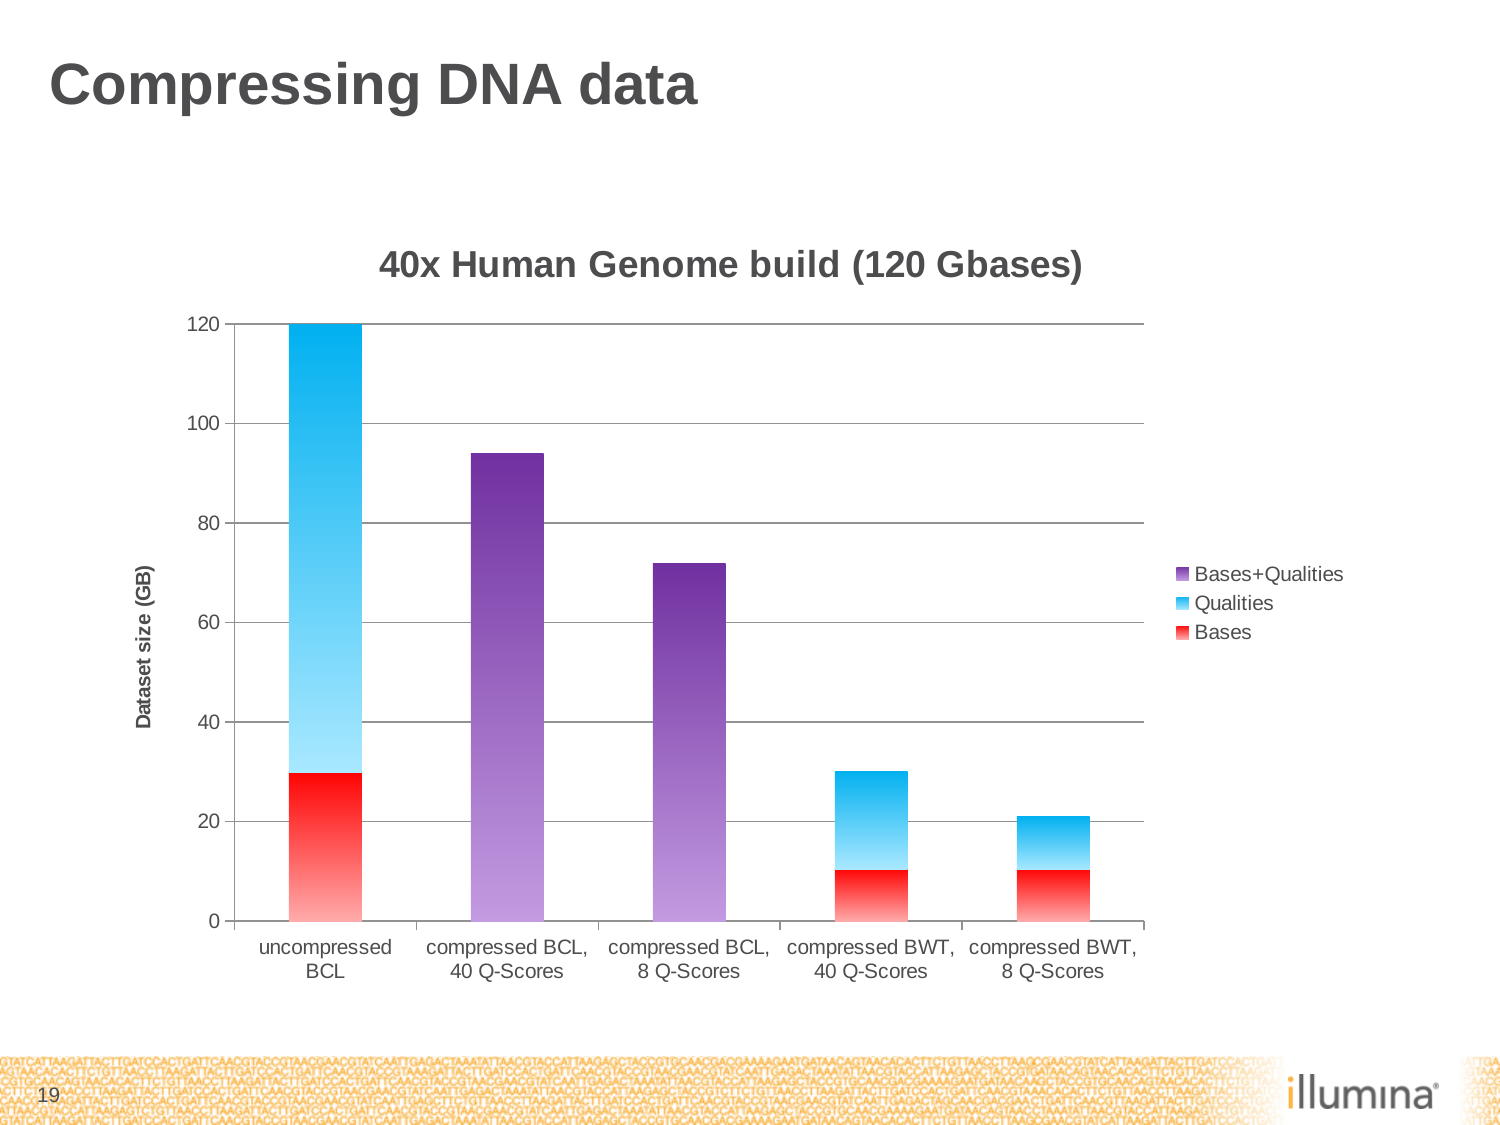

# Compressing DNA data

### Chart: 40x Human Genome build (120 Gbases)

| Category | Bases | Qualities | Bases+Qualities |
|---|---|---|---|
| uncompressed BCL | 30.0 | 90.0 | None |
| compressed BCL, 40 Q-Scores | None | None | 94.0 |
| compressed BCL, 8 Q-Scores | None | None | 72.0 |
| compressed BWT, 40 Q-Scores | 10.5 | 19.5 | None |
| compressed BWT, 8 Q-Scores | 10.352112676056345 | 10.647887323943662 | None |